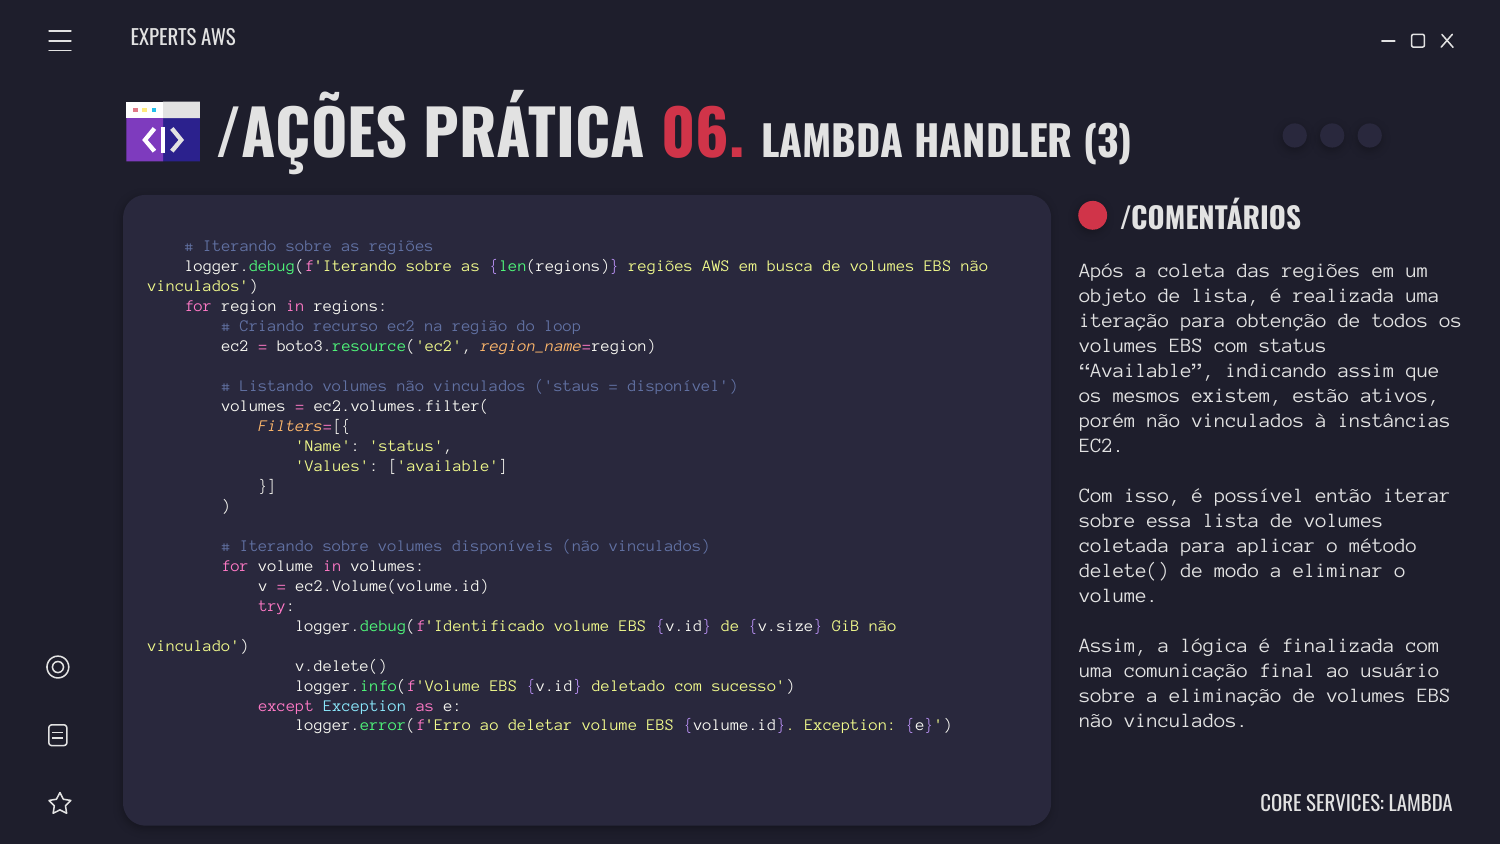

EXPERTS AWS

/AÇÕES PRÁTICA 06. LAMBDA HANDLER (3)

/COMENTÁRIOS

    # Iterando sobre as regiões
    logger.debug(f'Iterando sobre as {len(regions)} regiões AWS em busca de volumes EBS não vinculados')
    for region in regions:
        # Criando recurso ec2 na região do loop
        ec2 = boto3.resource('ec2', region_name=region)

        # Listando volumes não vinculados ('staus = disponível')
        volumes = ec2.volumes.filter(
            Filters=[{
                'Name': 'status',
                'Values': ['available']
            }]
        )
        # Iterando sobre volumes disponíveis (não vinculados)
        for volume in volumes:
            v = ec2.Volume(volume.id)
            try:
                logger.debug(f'Identificado volume EBS {v.id} de {v.size} GiB não vinculado')
                v.delete()
                logger.info(f'Volume EBS {v.id} deletado com sucesso')
            except Exception as e:
                logger.error(f'Erro ao deletar volume EBS {volume.id}. Exception: {e}')
Após a coleta das regiões em um objeto de lista, é realizada uma iteração para obtenção de todos os volumes EBS com status “Available”, indicando assim que os mesmos existem, estão ativos, porém não vinculados à instâncias EC2.

Com isso, é possível então iterar sobre essa lista de volumes coletada para aplicar o método delete() de modo a eliminar o volume.

Assim, a lógica é finalizada com uma comunicação final ao usuário sobre a eliminação de volumes EBS não vinculados.

CORE SERVICES: LAMBDA